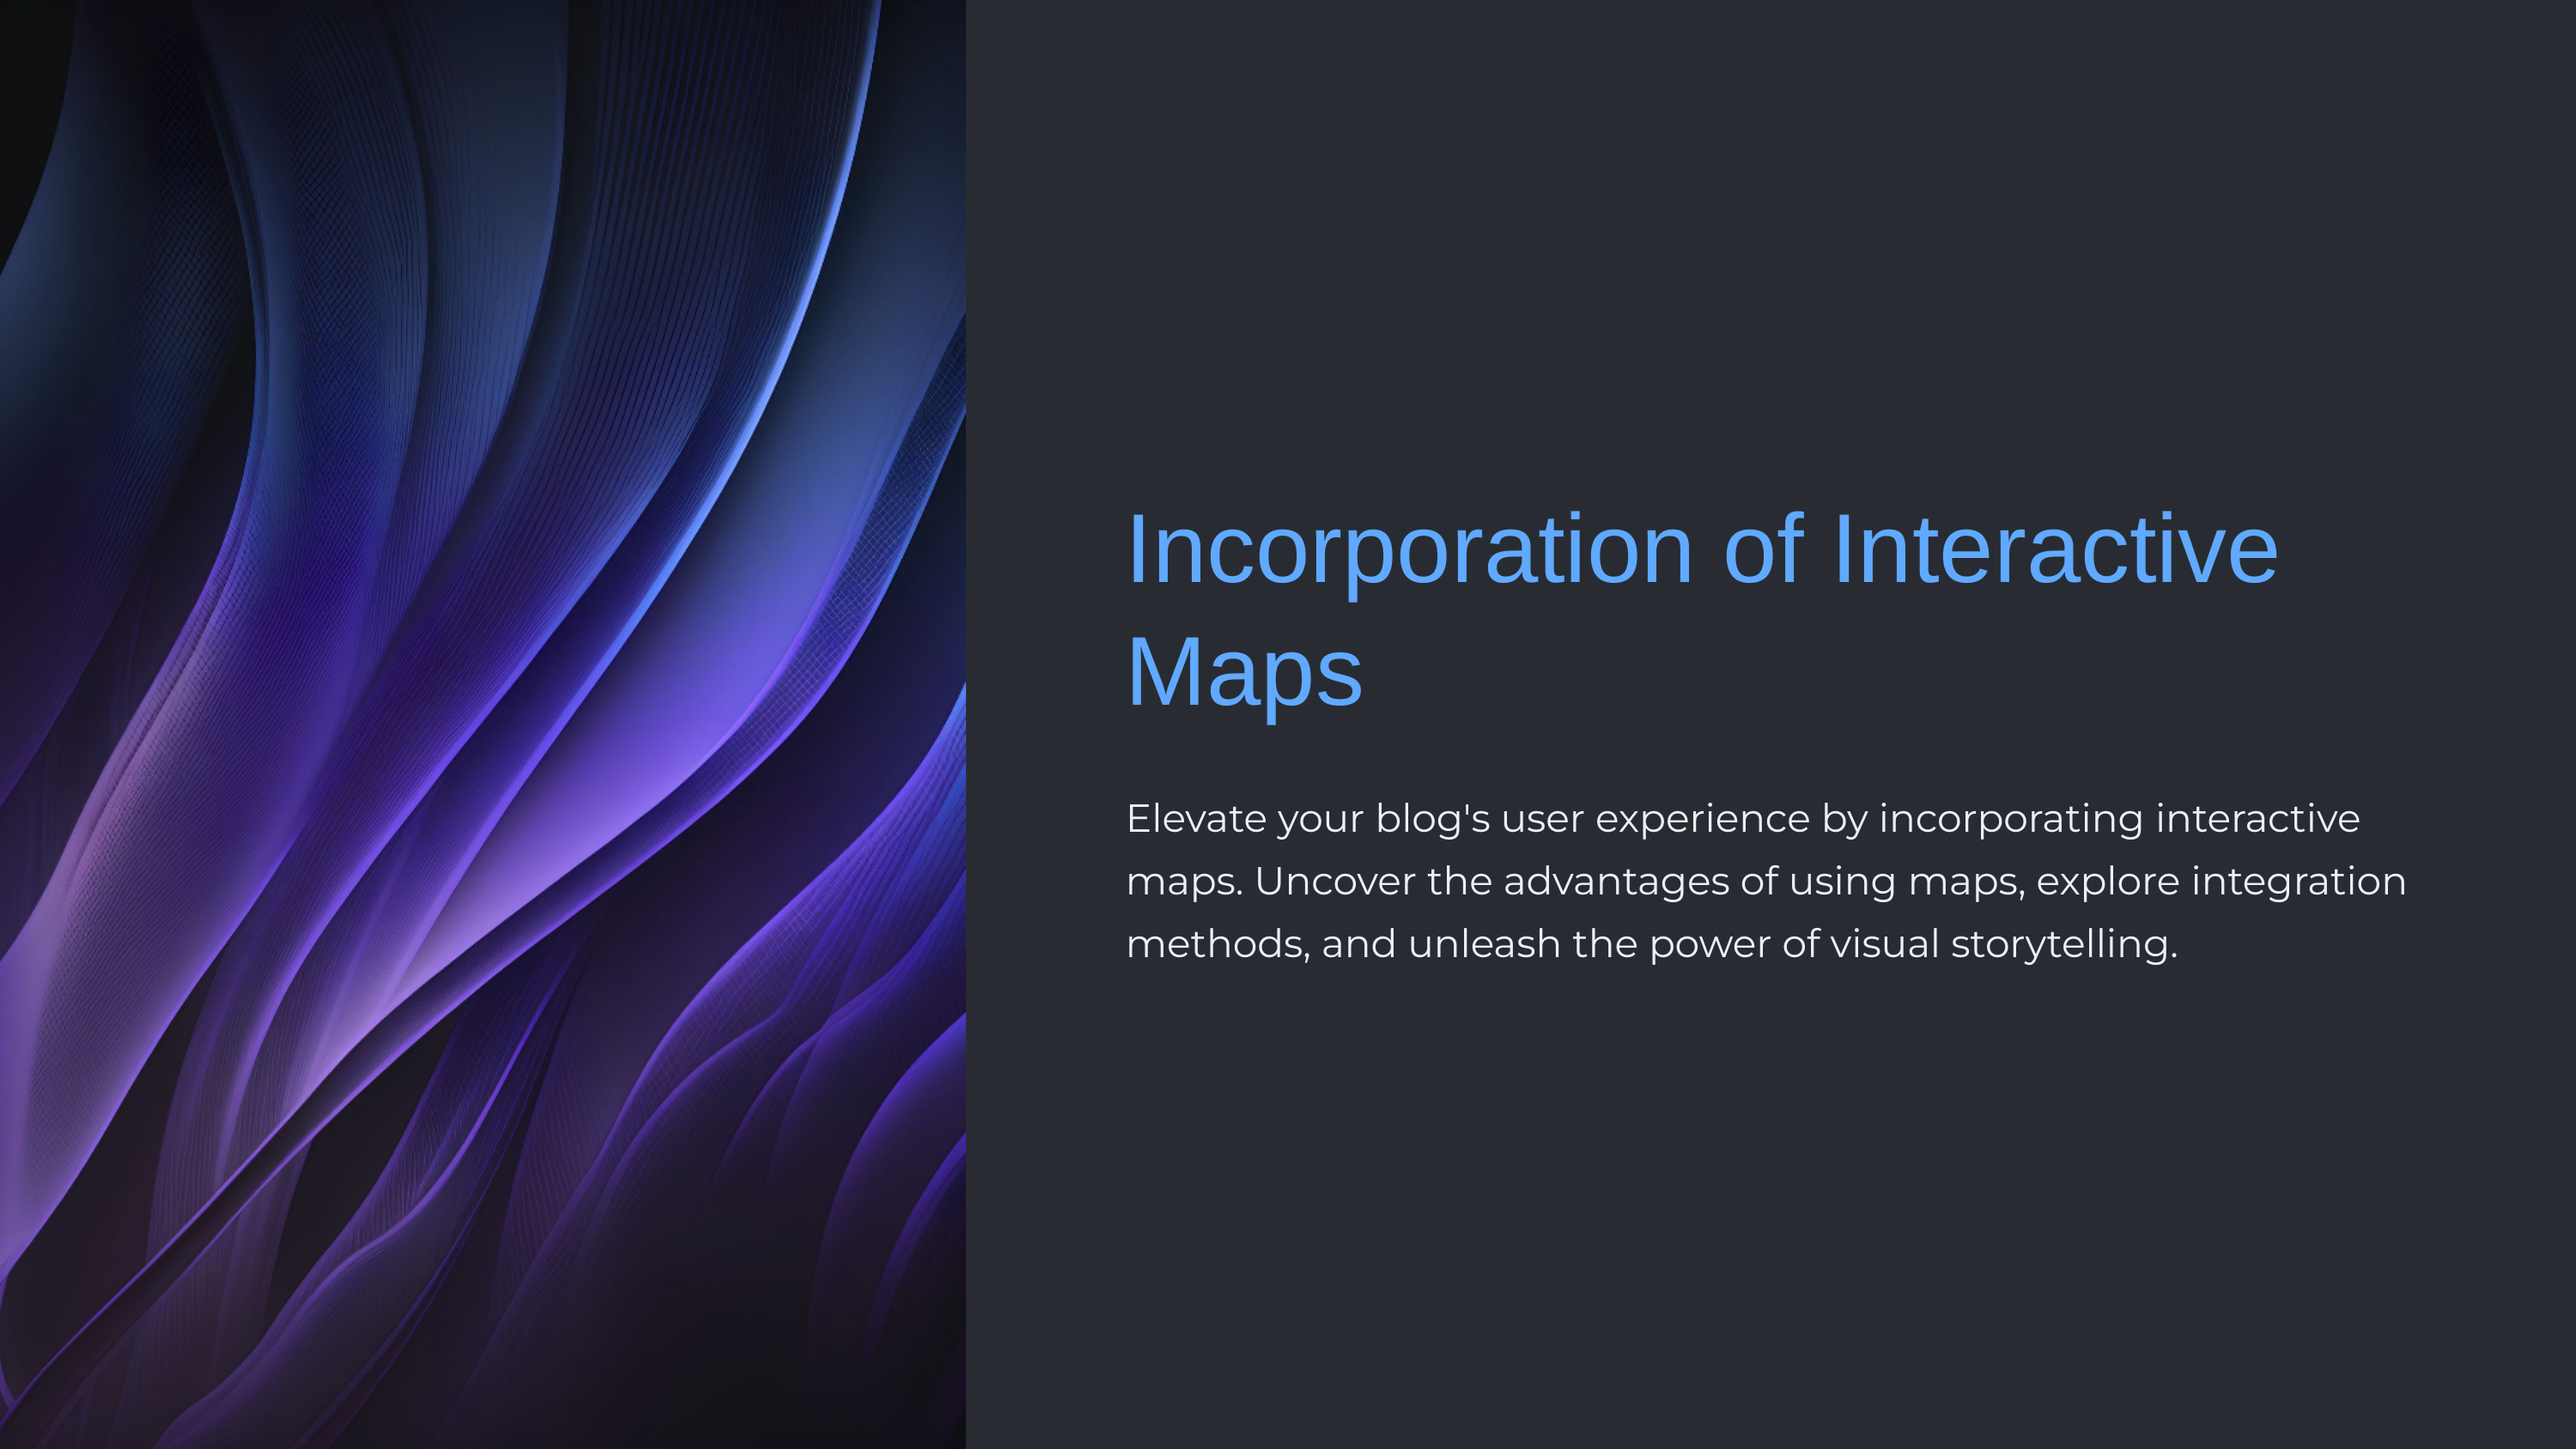

Incorporation of Interactive Maps
Elevate your blog's user experience by incorporating interactive maps. Uncover the advantages of using maps, explore integration methods, and unleash the power of visual storytelling.